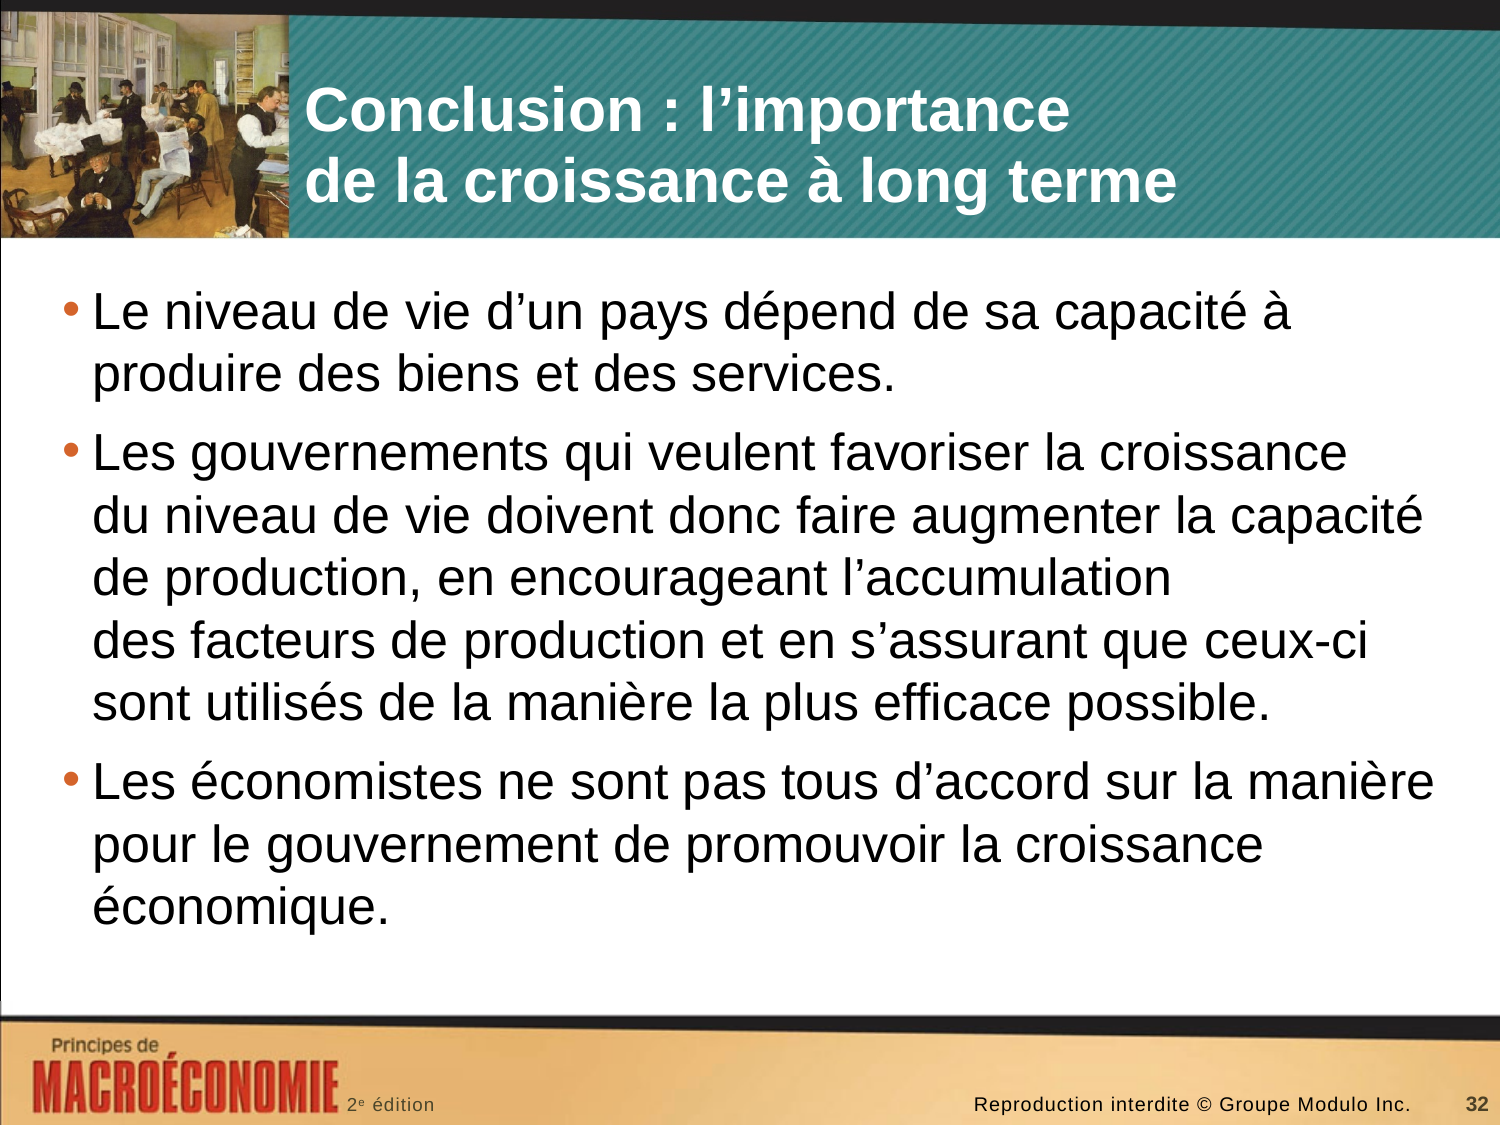

# Conclusion : l’importance de la croissance à long terme
Le niveau de vie d’un pays dépend de sa capacité à produire des biens et des services.
Les gouvernements qui veulent favoriser la croissance    du niveau de vie doivent donc faire augmenter la capacité de production, en encourageant l’accumulation               des facteurs de production et en s’assurant que ceux-ci sont utilisés de la manière la plus efficace possible.
Les économistes ne sont pas tous d’accord sur la manière pour le gouvernement de promouvoir la croissance économique.

32